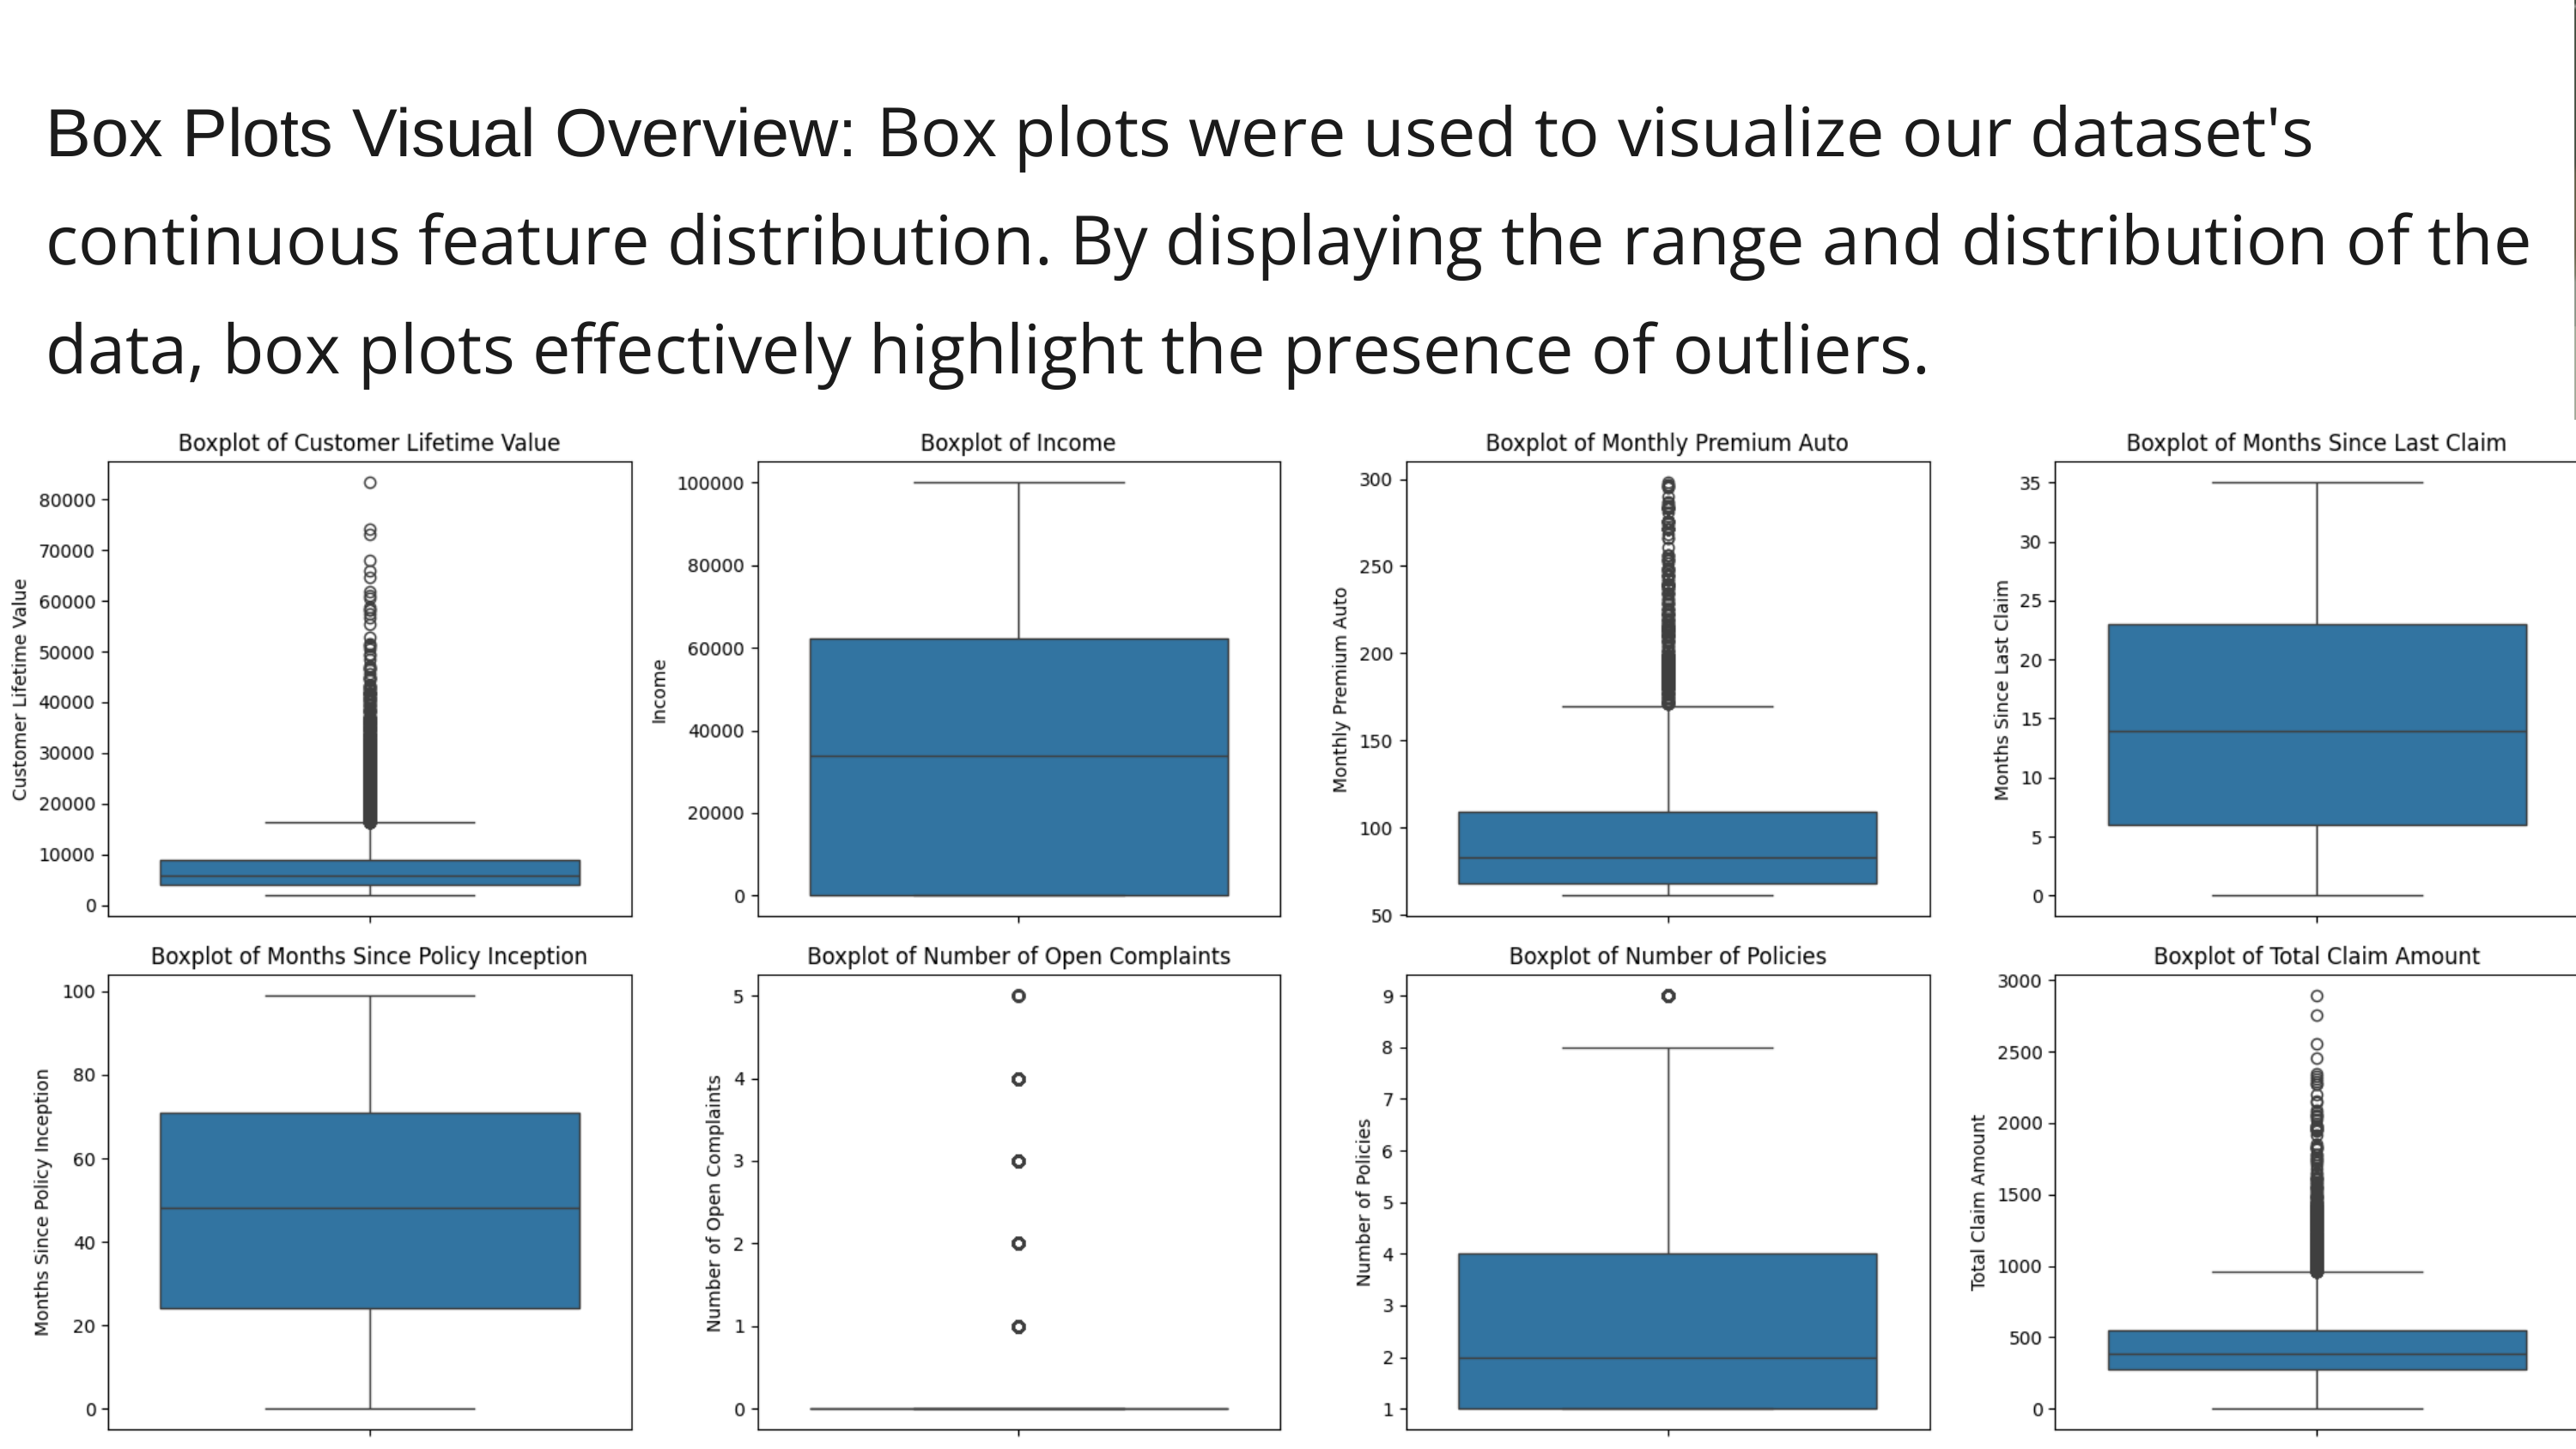

Box Plots Visual Overview: Box plots were used to visualize our dataset's continuous feature distribution. By displaying the range and distribution of the data, box plots effectively highlight the presence of outliers.